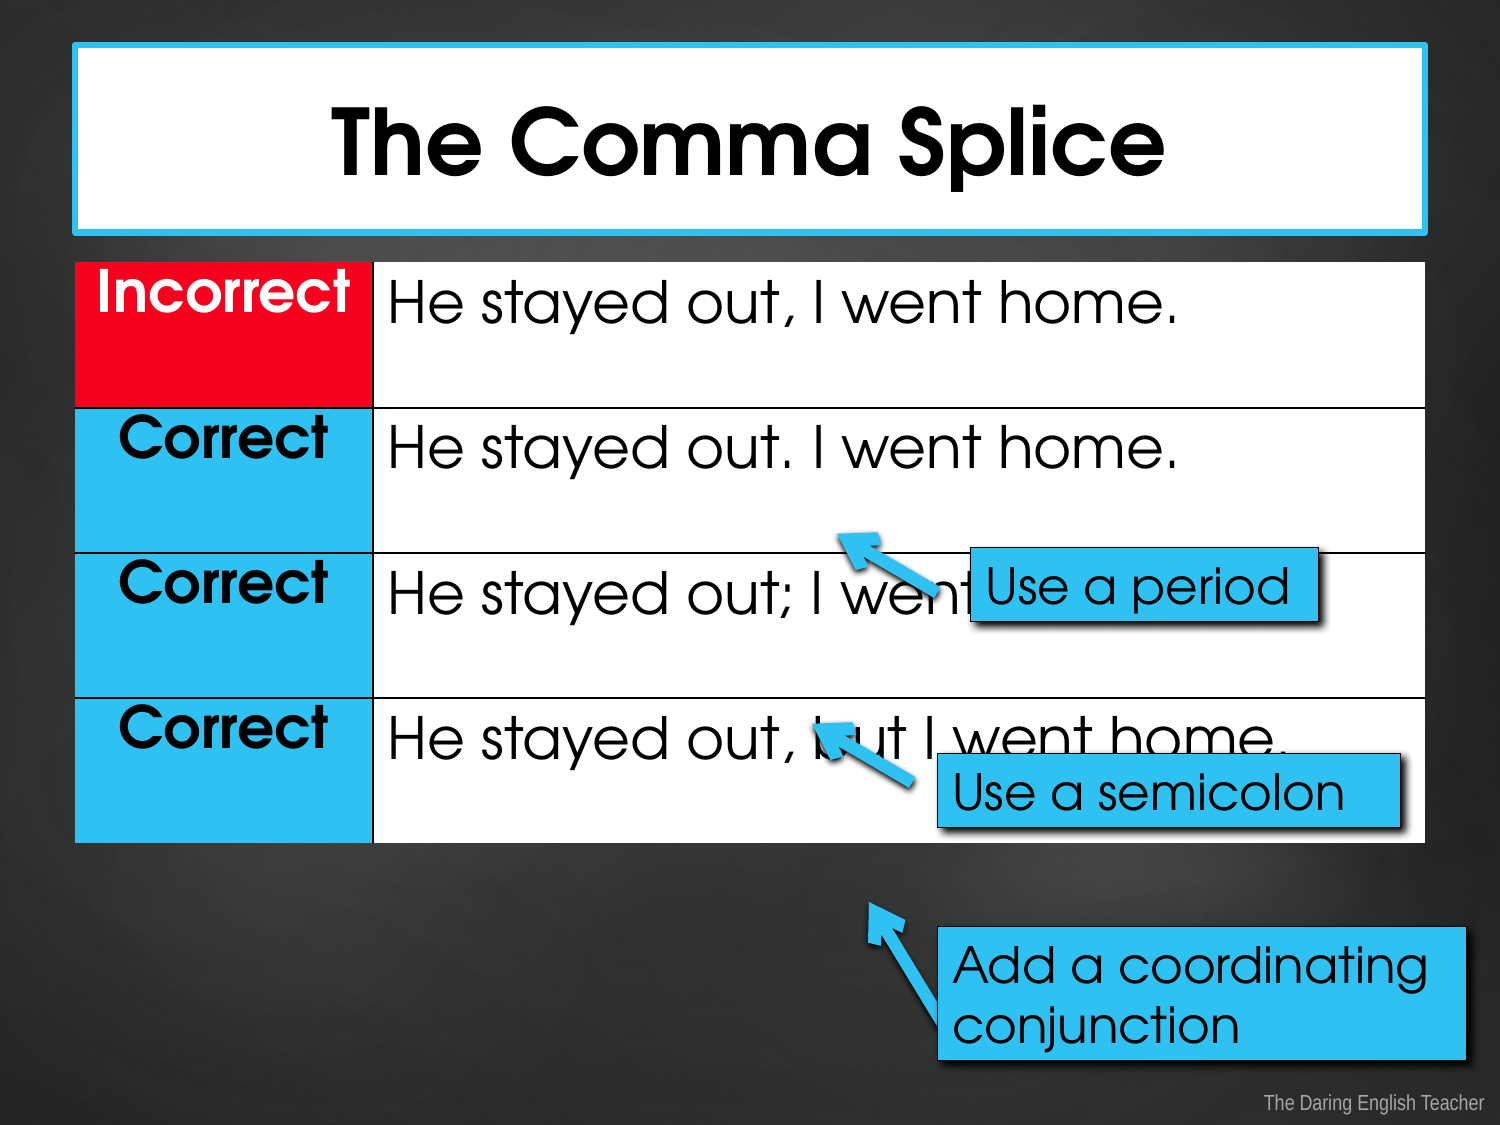

# The Comma Splice
| Incorrect | He stayed out, I went home. |
| --- | --- |
| Correct | He stayed out. I went home. |
| Correct | He stayed out; I went home. |
| Correct | He stayed out, but I went home. |
Use a period
Use a semicolon
Add a coordinating conjunction